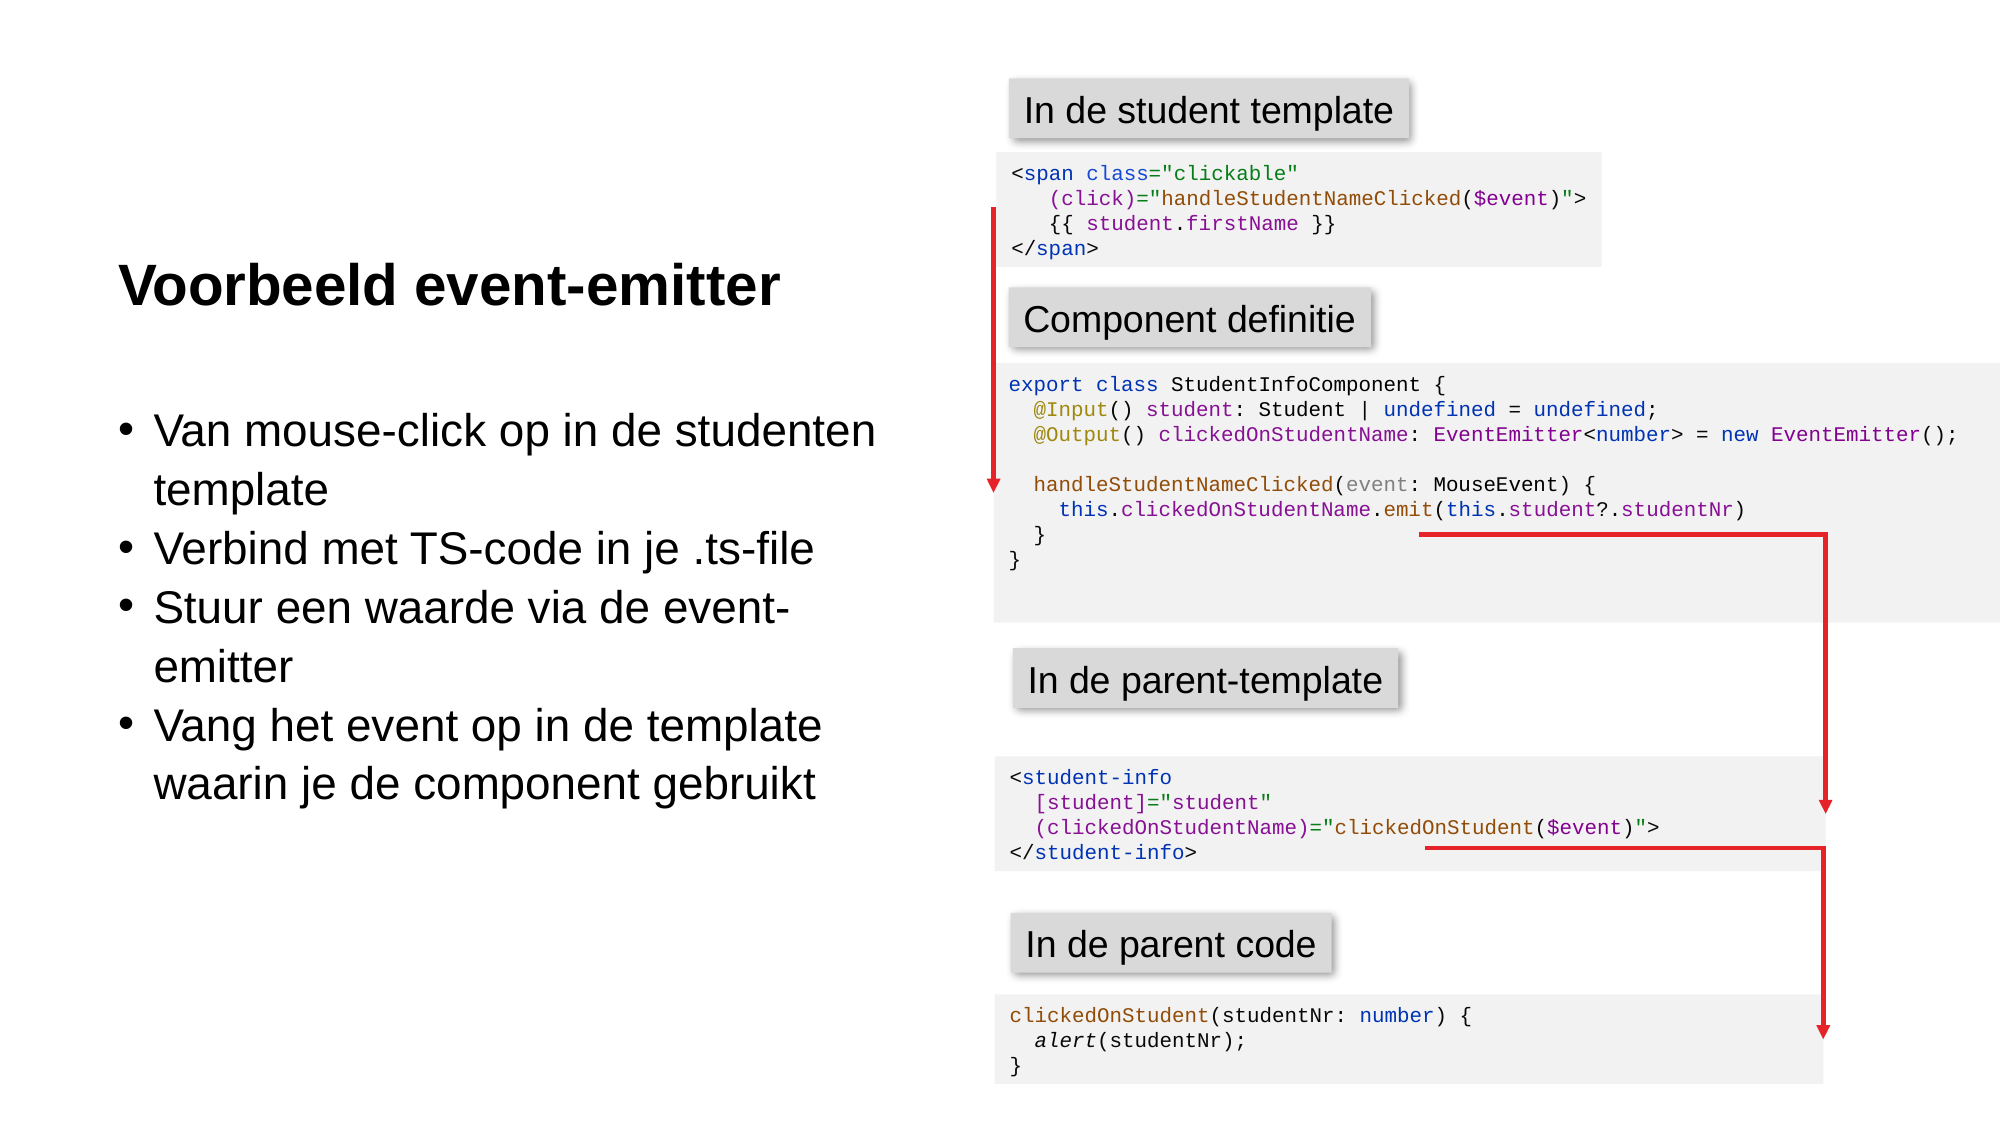

In de student template
# Voorbeeld event-emitter
<span class="clickable"
   (click)="handleStudentNameClicked($event)">
   {{ student.firstName }}
</span>
Component definitie
export class StudentInfoComponent {
  @Input() student: Student | undefined = undefined;
  @Output() clickedOnStudentName: EventEmitter<number> = new EventEmitter();
  handleStudentNameClicked(event: MouseEvent) {
    this.clickedOnStudentName.emit(this.student?.studentNr)
  }
}
Van mouse-click op in de studenten template
Verbind met TS-code in je .ts-file
Stuur een waarde via de event-emitter
Vang het event op in de template waarin je de component gebruikt
In de parent-template
<student-info
  [student]="student"
  (clickedOnStudentName)="clickedOnStudent($event)">
</student-info>
In de parent code
clickedOnStudent(studentNr: number) {
  alert(studentNr);
}